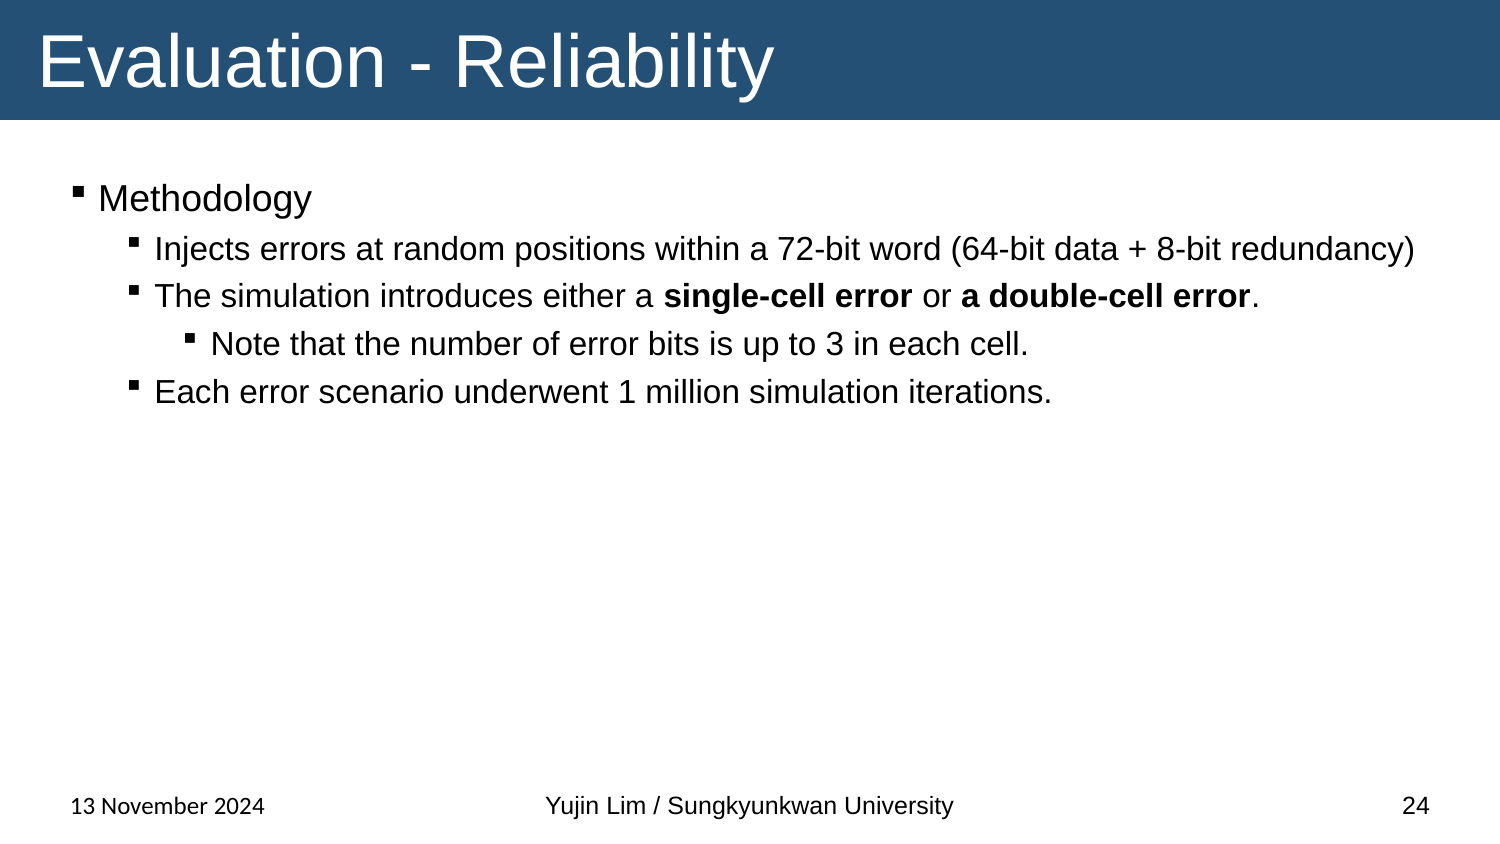

# Evaluation - Reliability
Methodology
Injects errors at random positions within a 72-bit word (64-bit data + 8-bit redundancy)
The simulation introduces either a single-cell error or a double-cell error.
Note that the number of error bits is up to 3 in each cell.
Each error scenario underwent 1 million simulation iterations.
13 November 2024
Yujin Lim / Sungkyunkwan University
24